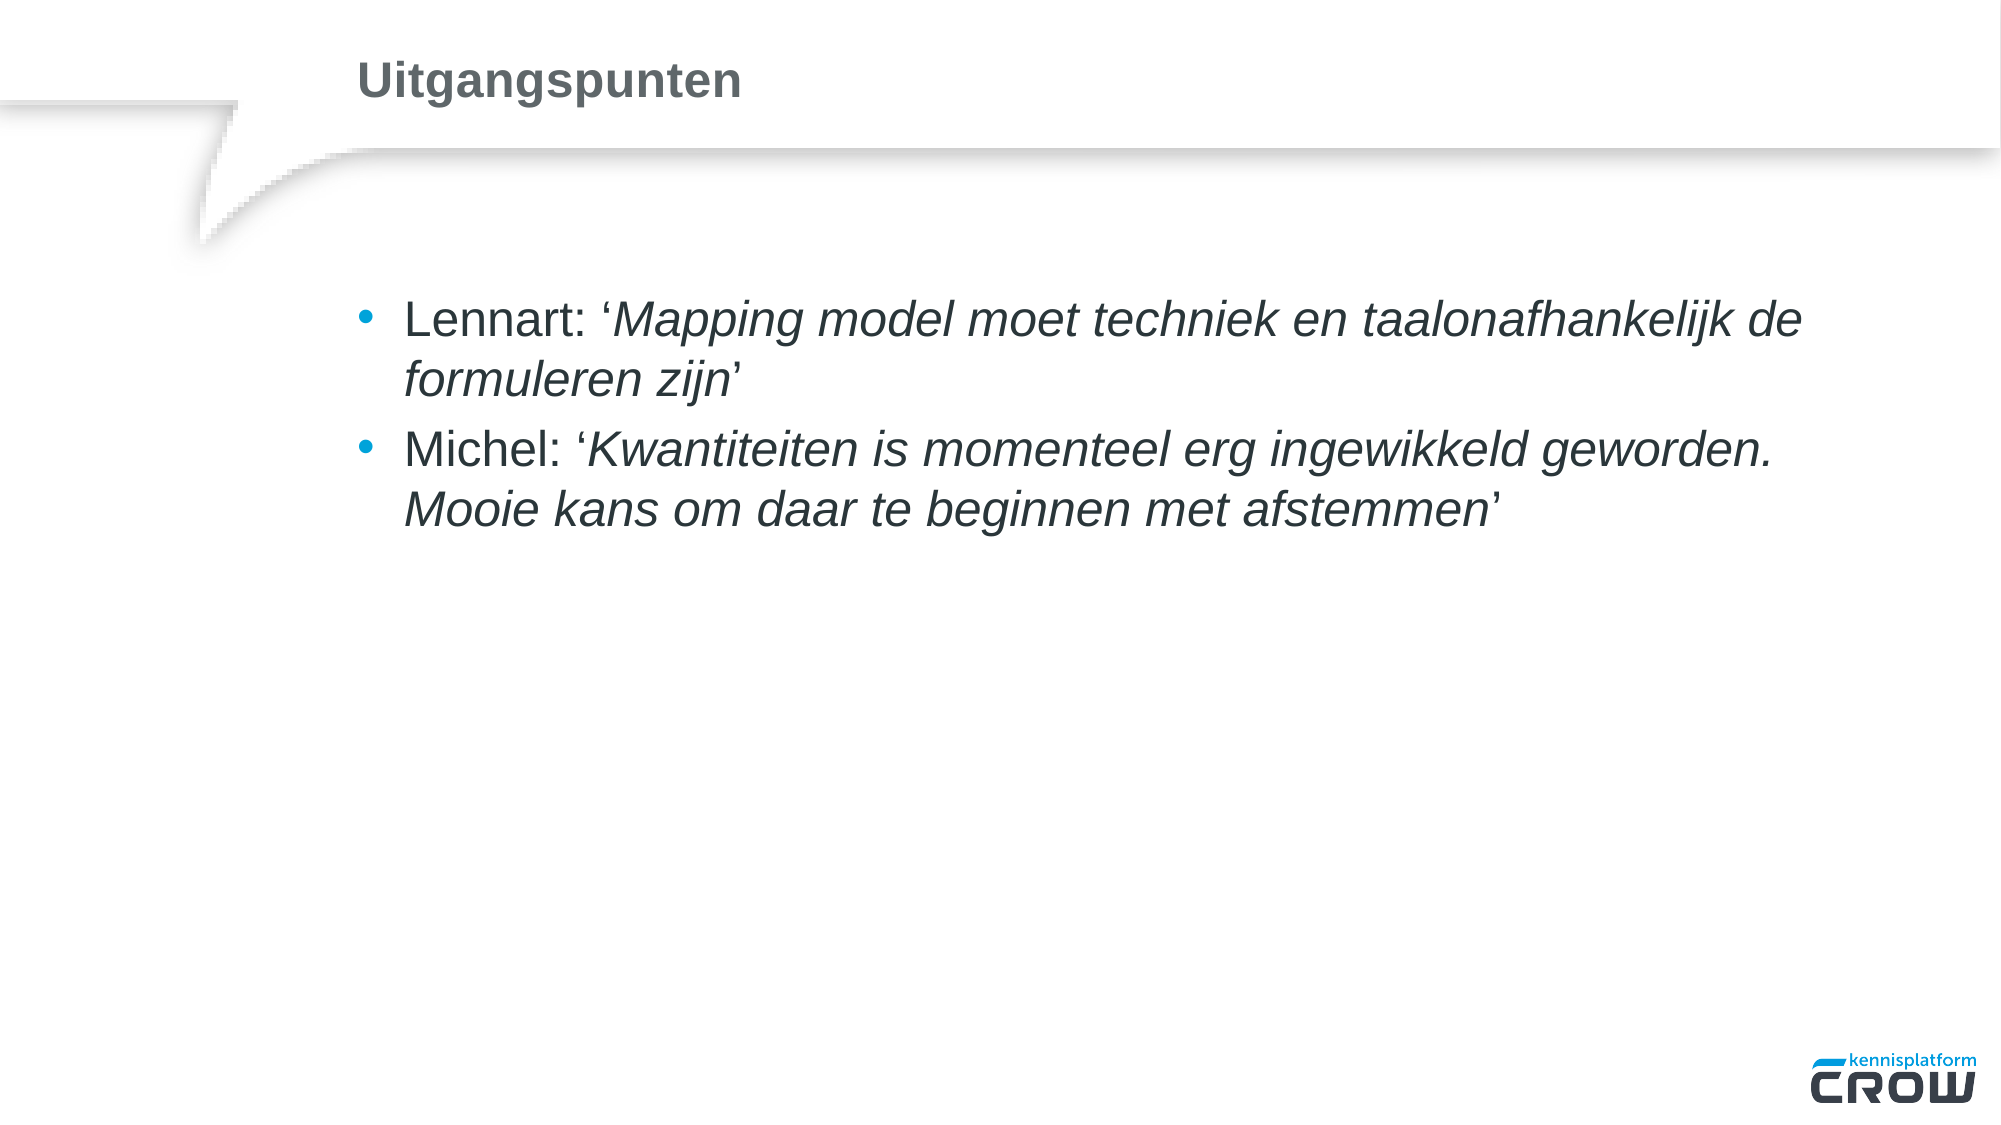

# Uitgangspunten
Lennart: ‘Mapping model moet techniek en taalonafhankelijk de formuleren zijn’
Michel: ‘Kwantiteiten is momenteel erg ingewikkeld geworden. Mooie kans om daar te beginnen met afstemmen’